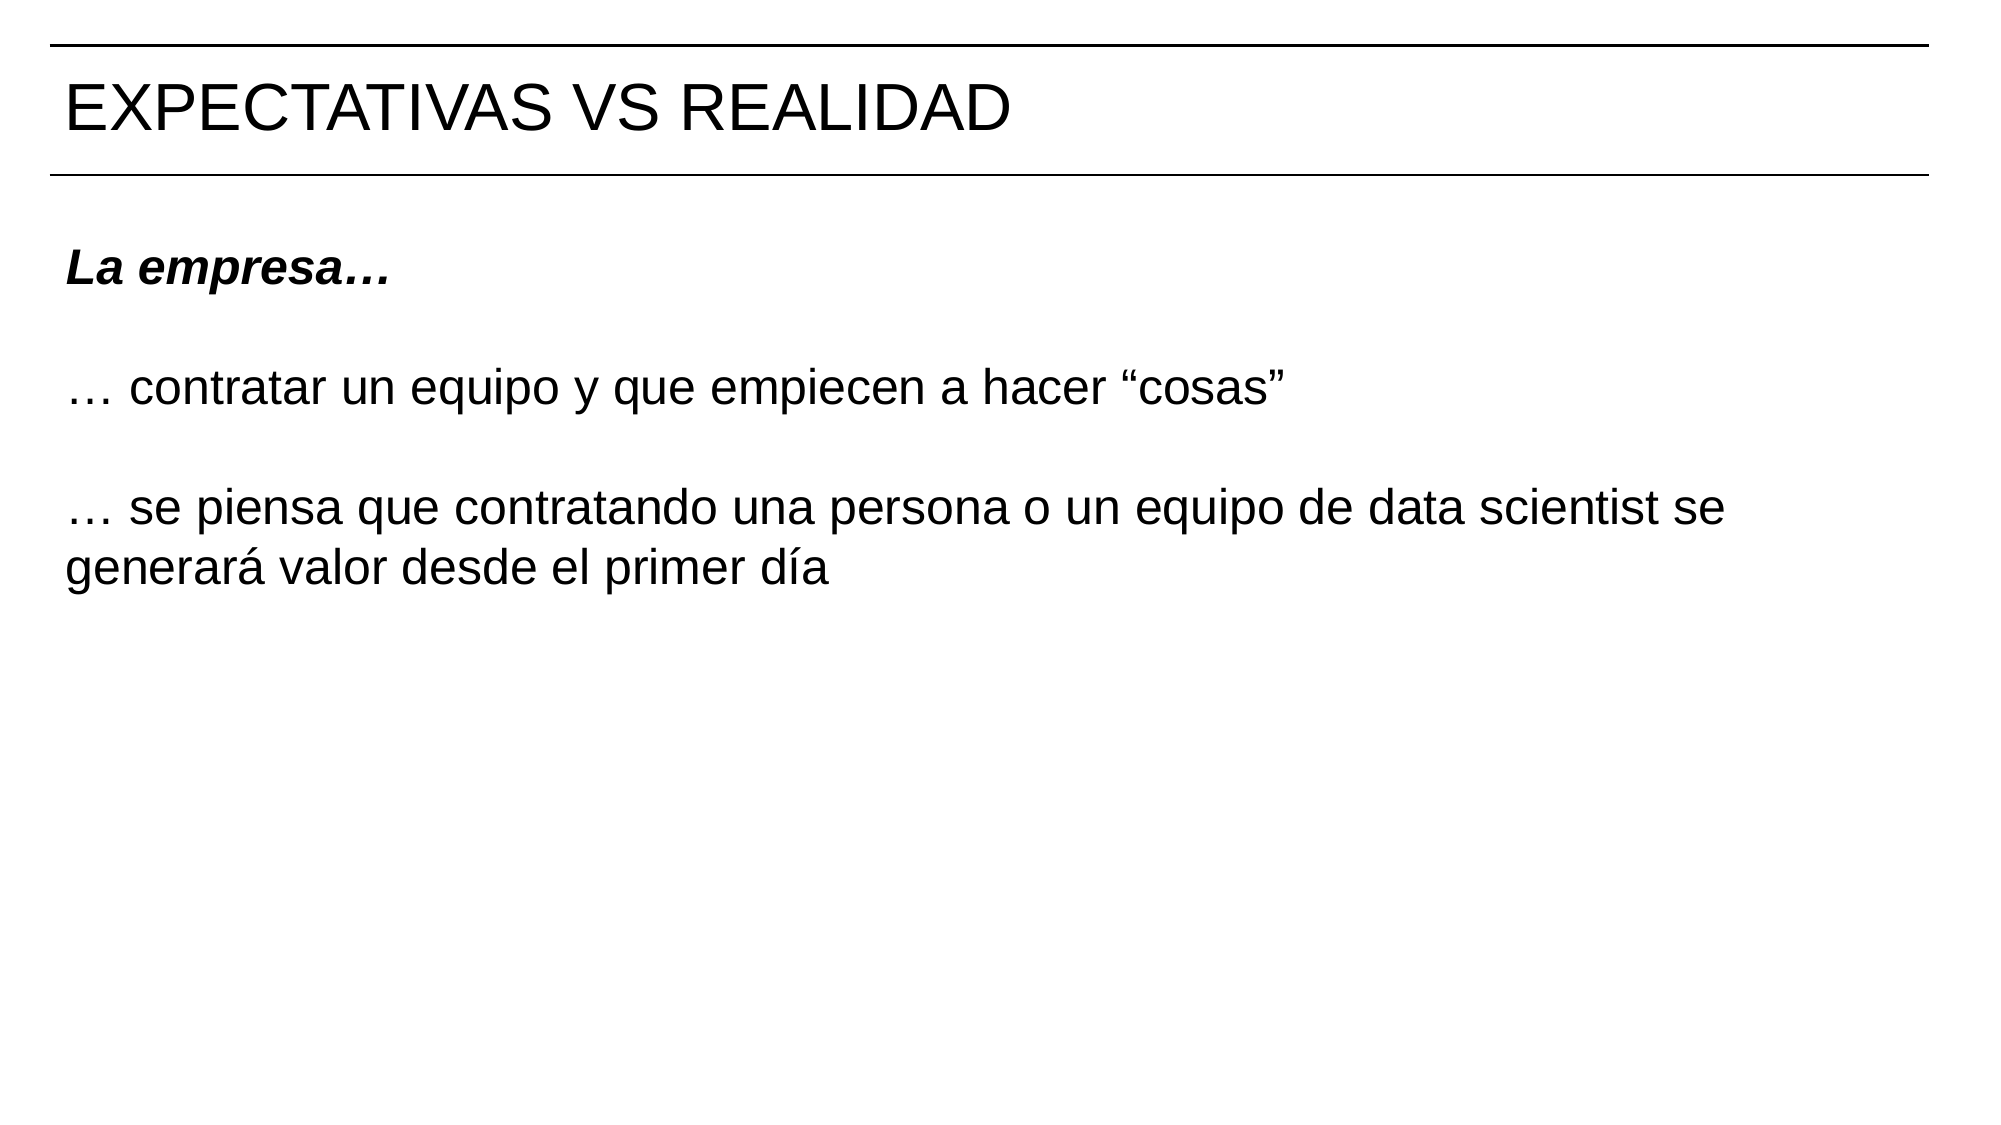

# EXPECTATIVAS VS REALIDAD
La empresa…

… contratar un equipo y que empiecen a hacer “cosas”

… se piensa que contratando una persona o un equipo de data scientist se generará valor desde el primer día